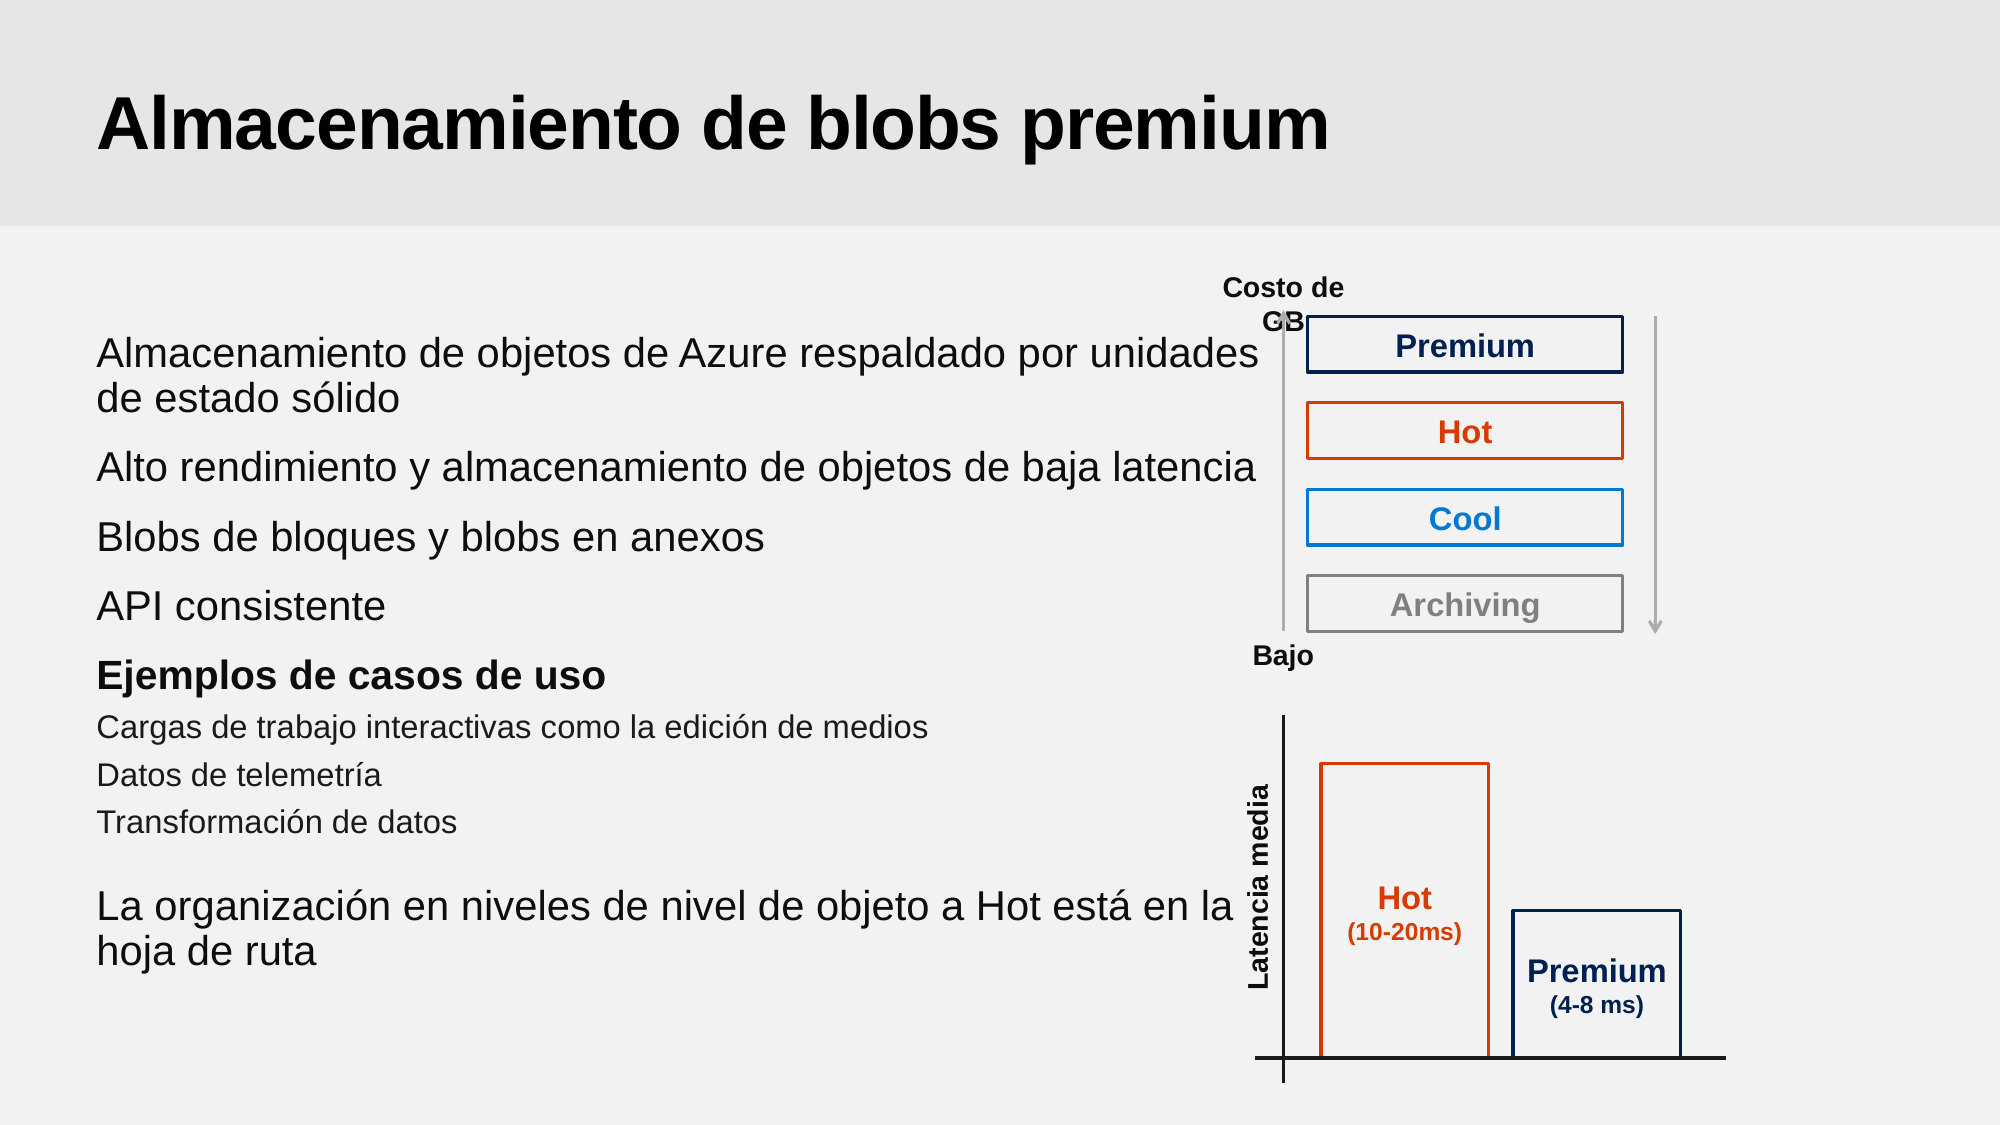

# Almacenamiento de blobs premium

Costo de GB
Premium
Hot
Cool
Archiving
Bajo
Almacenamiento de objetos de Azure respaldado por unidades de estado sólido
Alto rendimiento y almacenamiento de objetos de baja latencia
Blobs de bloques y blobs en anexos
API consistente
Ejemplos de casos de uso
Cargas de trabajo interactivas como la edición de medios
Datos de telemetría
Transformación de datos

La organización en niveles de nivel de objeto a Hot está en la hoja de ruta

Hot
(10-20ms)
Latencia media
Premium
(4-8 ms)